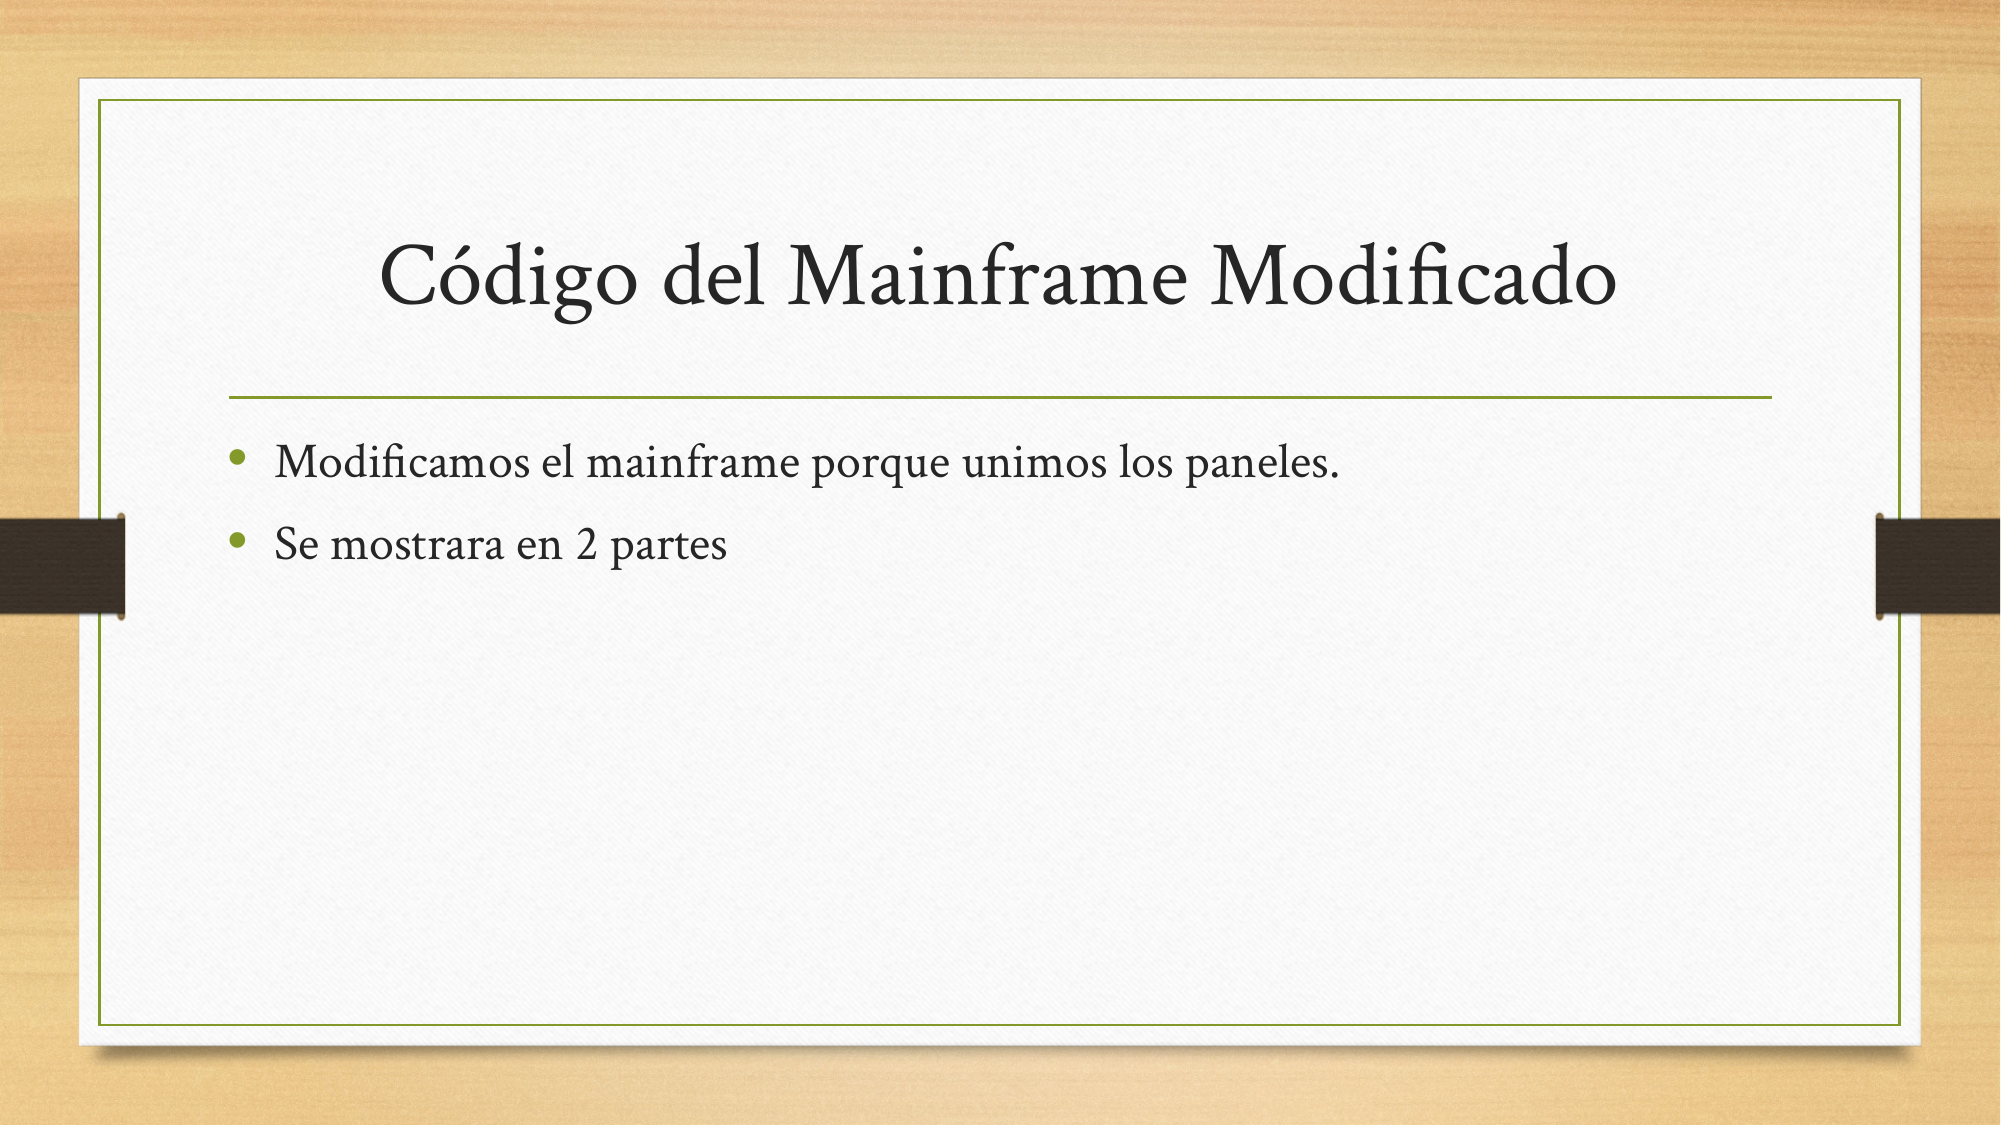

# Código del Mainframe Modificado
Modificamos el mainframe porque unimos los paneles.
Se mostrara en 2 partes